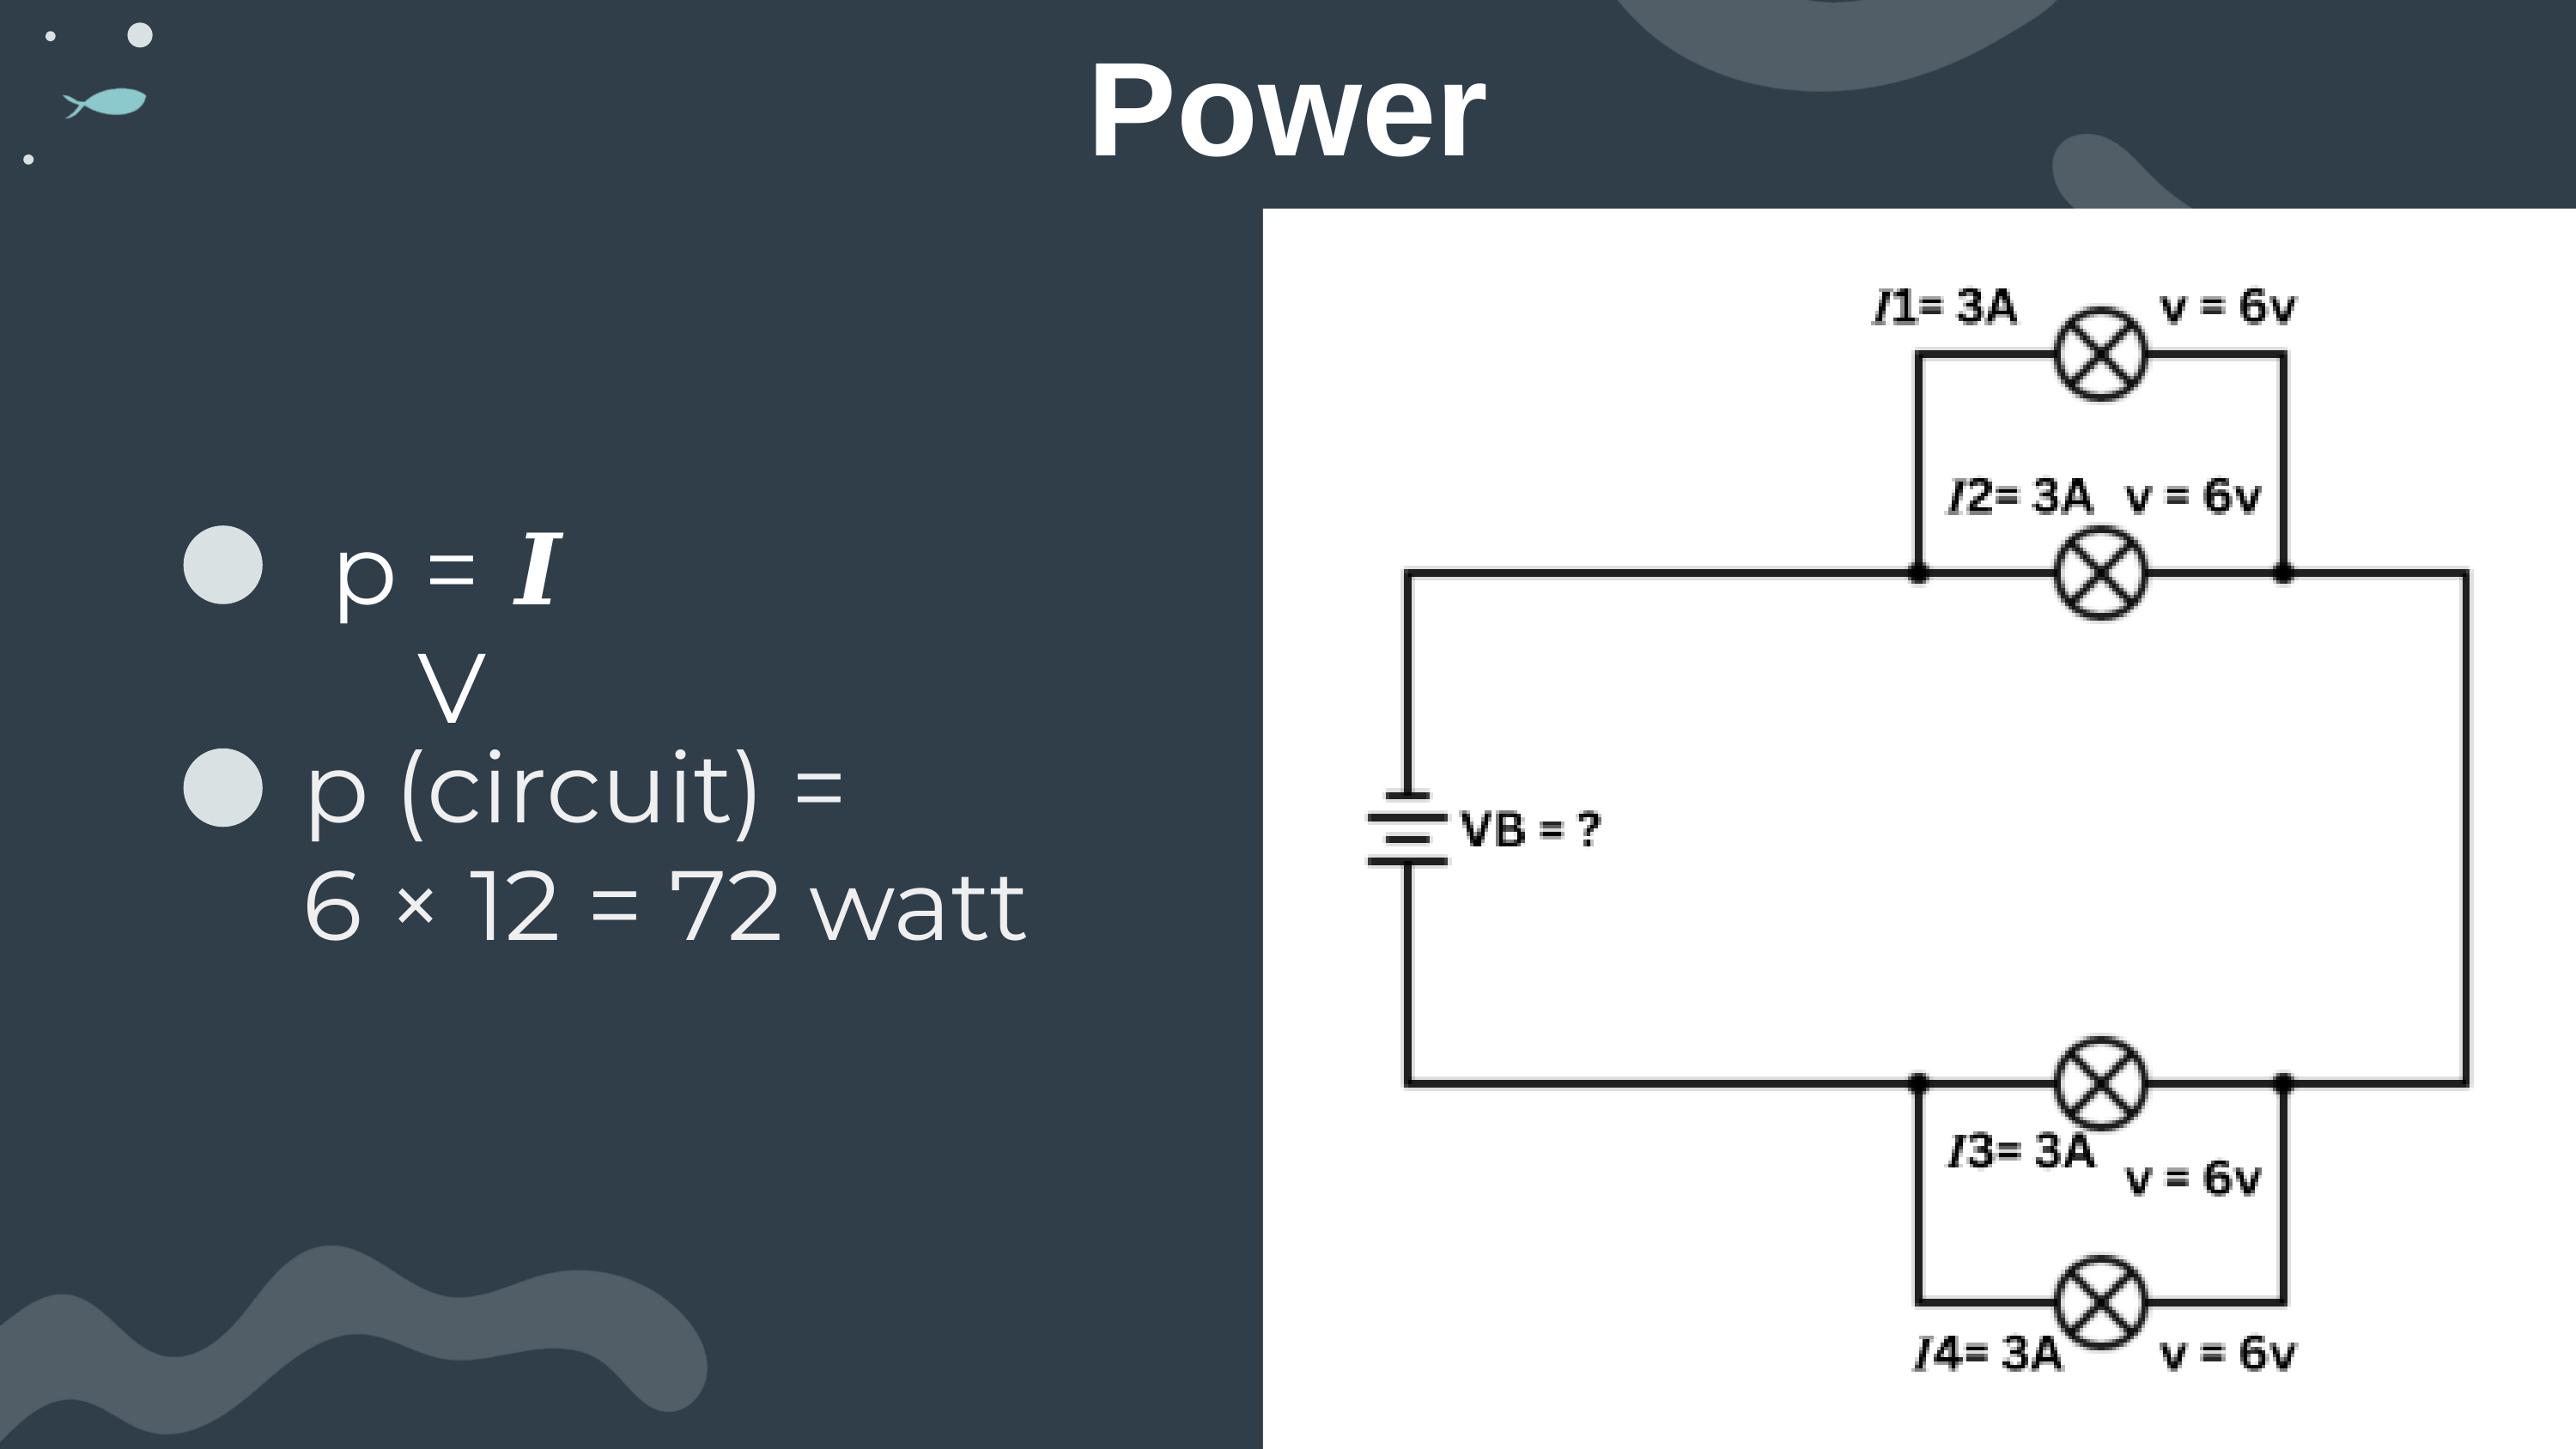

Power

p = 𝑰 V

p (circuit) =
6 × 12 = 72 watt